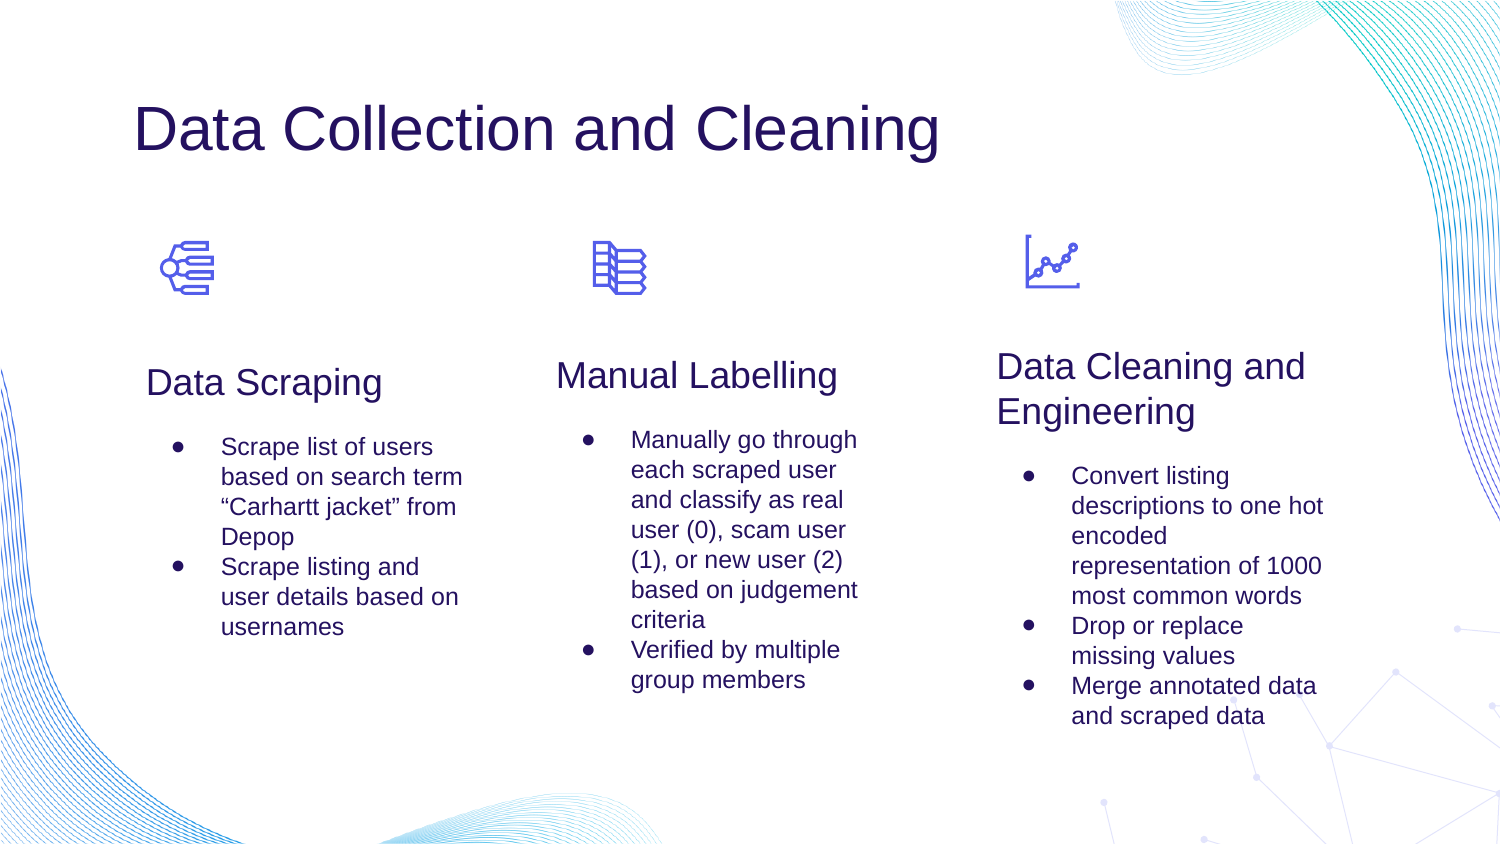

# Data Collection and Cleaning

Manual Labelling
Data Scraping
Data Cleaning and Engineering
Manually go through each scraped user and classify as real user (0), scam user (1), or new user (2) based on judgement criteria
Verified by multiple group members
Scrape list of users based on search term “Carhartt jacket” from Depop
Scrape listing and user details based on usernames
Convert listing descriptions to one hot encoded representation of 1000 most common words
Drop or replace missing values
Merge annotated data and scraped data